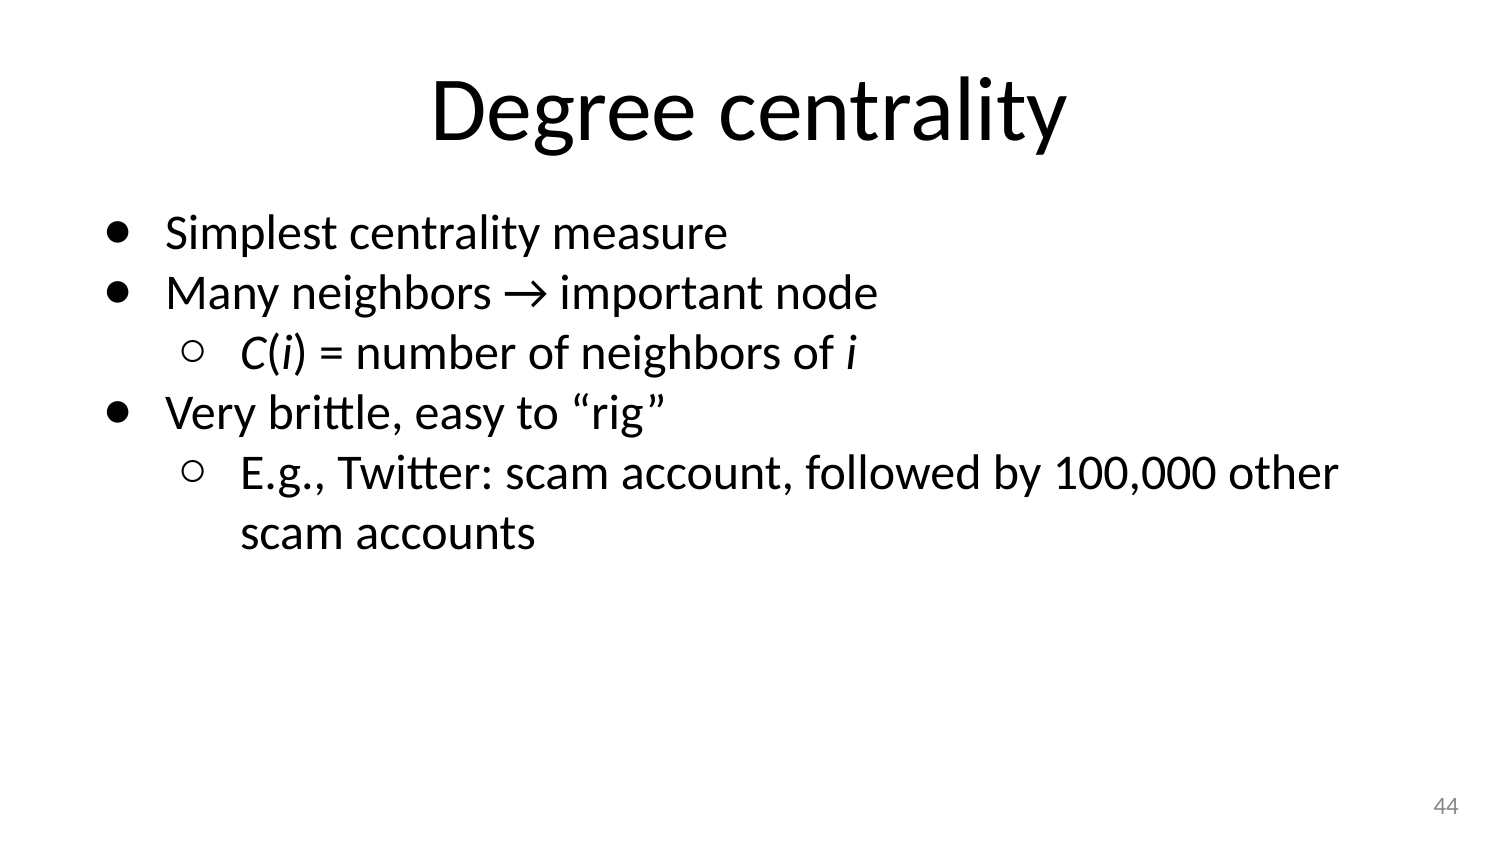

# Degree centrality
Simplest centrality measure
Many neighbors → important node
C(i) = number of neighbors of i
Very brittle, easy to “rig”
E.g., Twitter: scam account, followed by 100,000 other scam accounts
44